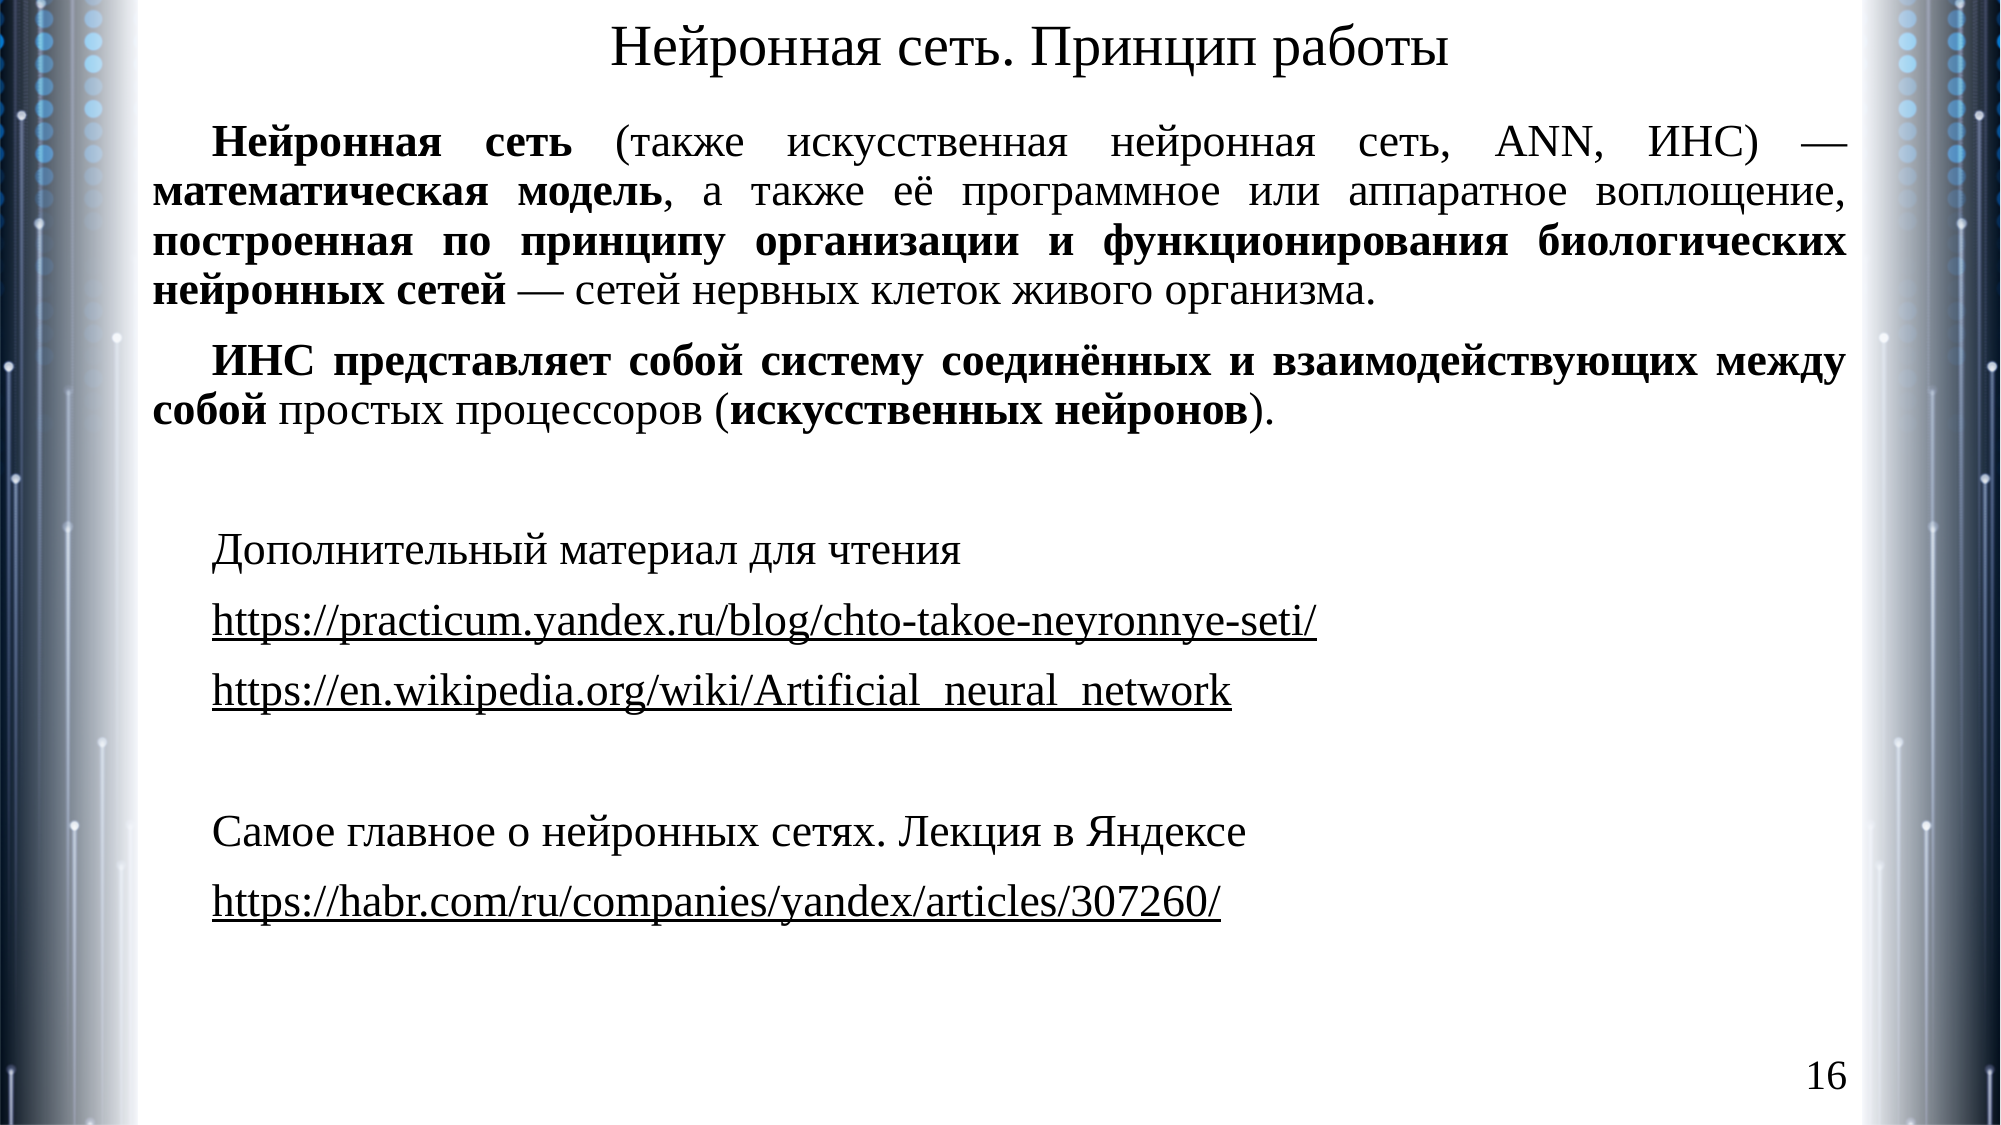

# Нейронная сеть. Принцип работы
Нейронная сеть (также искусственная нейронная сеть, ANN, ИНС) — математическая модель, а также её программное или аппаратное воплощение, построенная по принципу организации и функционирования биологических нейронных сетей — сетей нервных клеток живого организма.
ИНС представляет собой систему соединённых и взаимодействующих между собой простых процессоров (искусственных нейронов).

Дополнительный материал для чтения
https://practicum.yandex.ru/blog/chto-takoe-neyronnye-seti/
https://en.wikipedia.org/wiki/Artificial_neural_network

Самое главное о нейронных сетях. Лекция в Яндексе
https://habr.com/ru/companies/yandex/articles/307260/
16